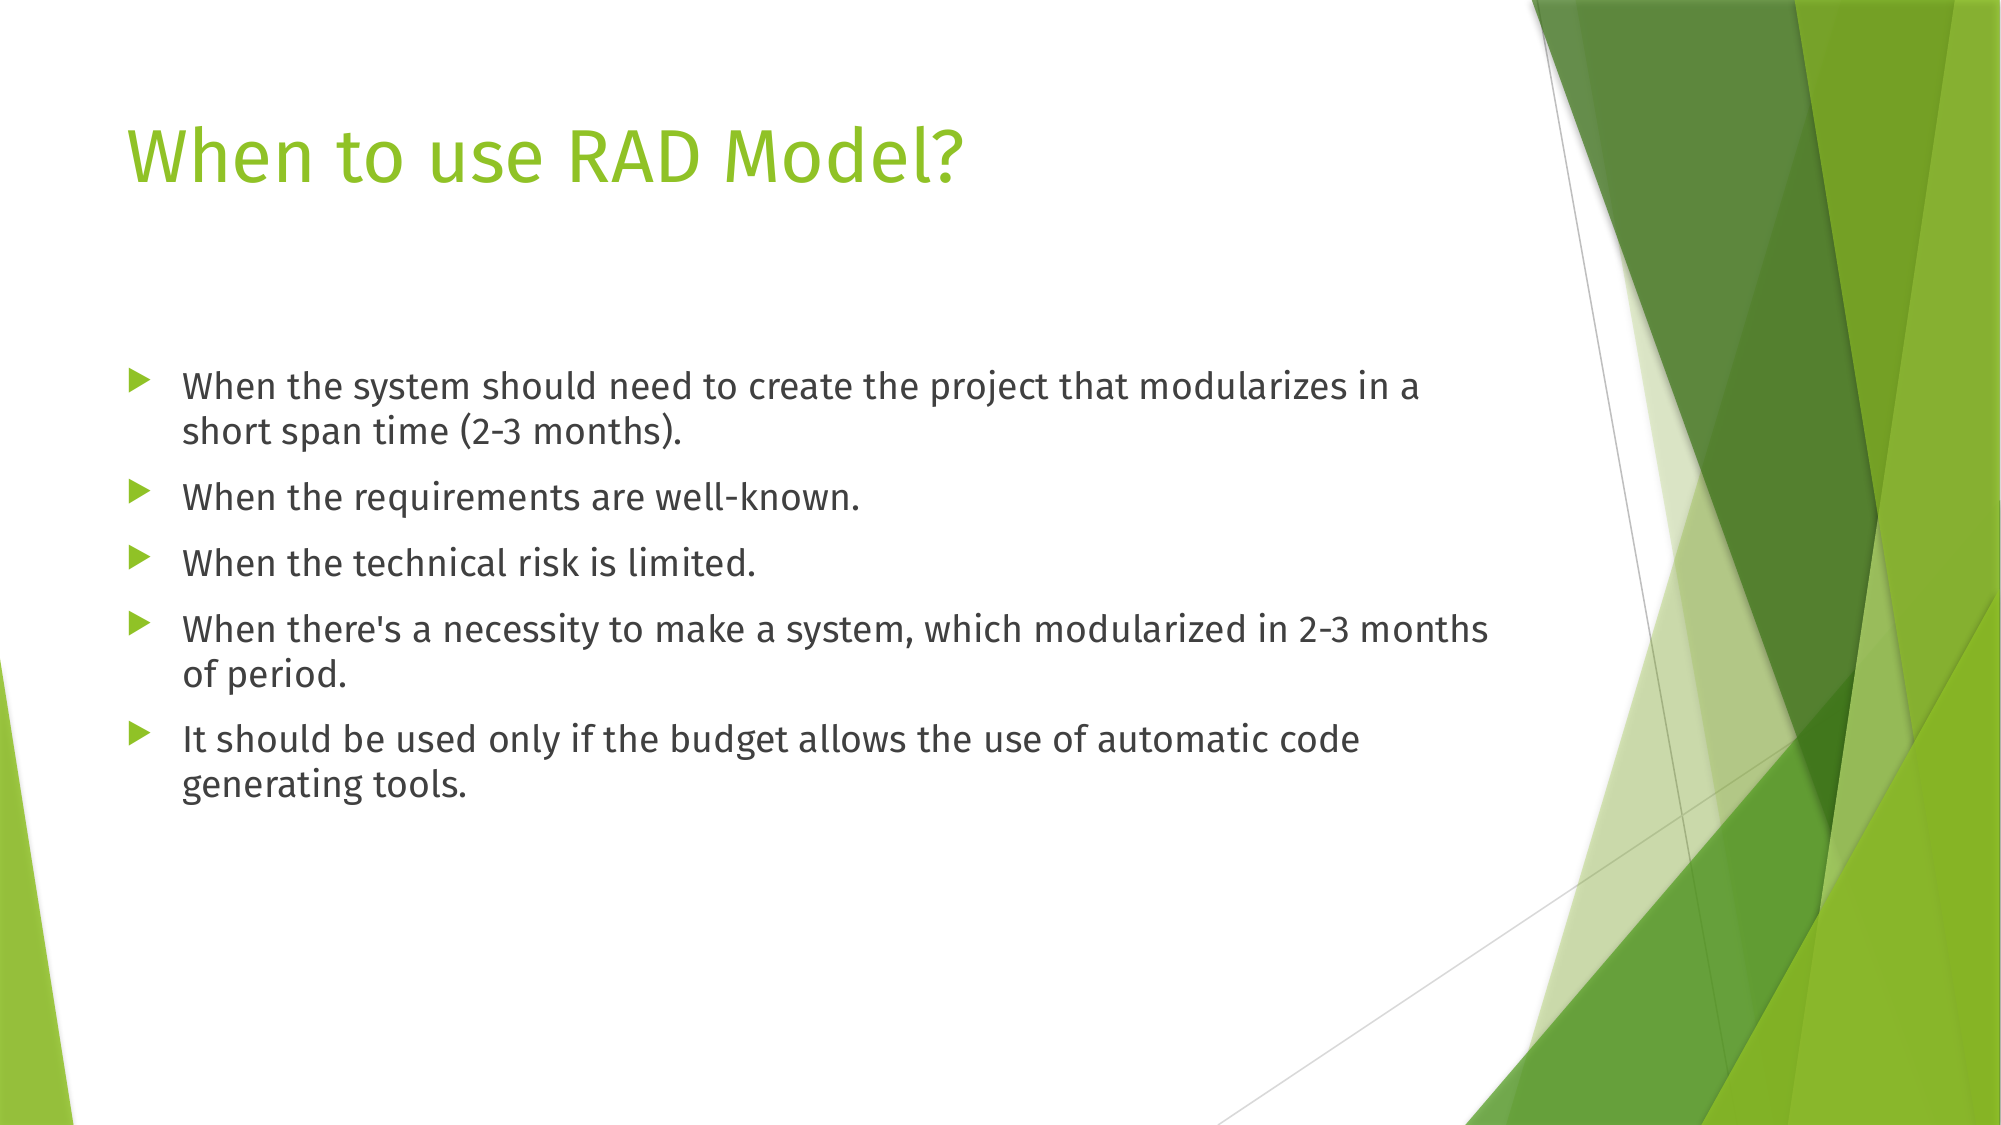

# When to use RAD Model?
When the system should need to create the project that modularizes in a short span time (2-3 months).
When the requirements are well-known.
When the technical risk is limited.
When there's a necessity to make a system, which modularized in 2-3 months of period.
It should be used only if the budget allows the use of automatic code generating tools.